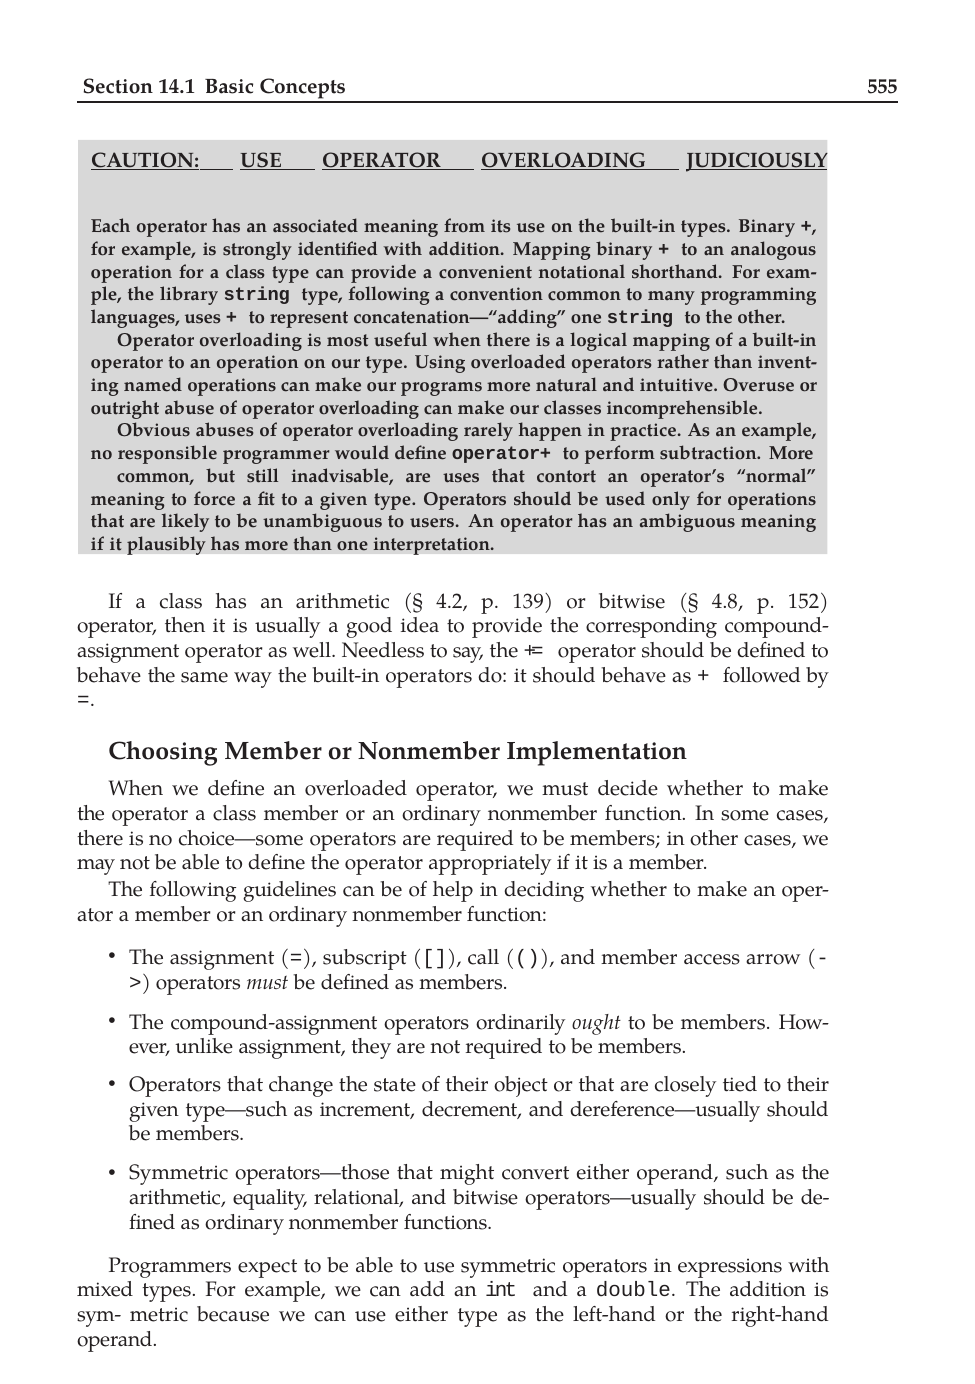

Section 14.1 Basic Concepts
555

Caution: Use Operator Overloading Judiciously
Each operator has an associated meaning from its use on the built-in types. Binary +, for example, is strongly identified with addition. Mapping binary + to an analogous operation for a class type can provide a convenient notational shorthand. For exam- ple, the library string type, following a convention common to many programming languages, uses + to represent concatenation—“adding” one string to the other.
Operator overloading is most useful when there is a logical mapping of a built-in operator to an operation on our type. Using overloaded operators rather than invent- ing named operations can make our programs more natural and intuitive. Overuse or outright abuse of operator overloading can make our classes incomprehensible.
Obvious abuses of operator overloading rarely happen in practice. As an example, no responsible programmer would define operator+ to perform subtraction. More
common, but still inadvisable, are uses that contort an operator’s “normal” meaning to force a fit to a given type. Operators should be used only for operations that are likely to be unambiguous to users. An operator has an ambiguous meaning if it plausibly has more than one interpretation.
If a class has an arithmetic (§ 4.2, p. 139) or bitwise (§ 4.8, p. 152) operator, then it is usually a good idea to provide the corresponding compound-assignment operator as well. Needless to say, the += operator should be defined to behave the same way the built-in operators do: it should behave as + followed by =.
Choosing Member or Nonmember Implementation
When we define an overloaded operator, we must decide whether to make the operator a class member or an ordinary nonmember function. In some cases, there is no choice—some operators are required to be members; in other cases, we may not be able to define the operator appropriately if it is a member.
The following guidelines can be of help in deciding whether to make an oper- ator a member or an ordinary nonmember function:
The assignment (=), subscript ([]), call (()), and member access arrow (->) operators must be defined as members.
The compound-assignment operators ordinarily ought to be members. How- ever, unlike assignment, they are not required to be members.
Operators that change the state of their object or that are closely tied to their given type—such as increment, decrement, and dereference—usually should be members.
Symmetric operators—those that might convert either operand, such as the arithmetic, equality, relational, and bitwise operators—usually should be de- fined as ordinary nonmember functions.
Programmers expect to be able to use symmetric operators in expressions with mixed types. For example, we can add an int and a double. The addition is sym- metric because we can use either type as the left-hand or the right-hand operand.